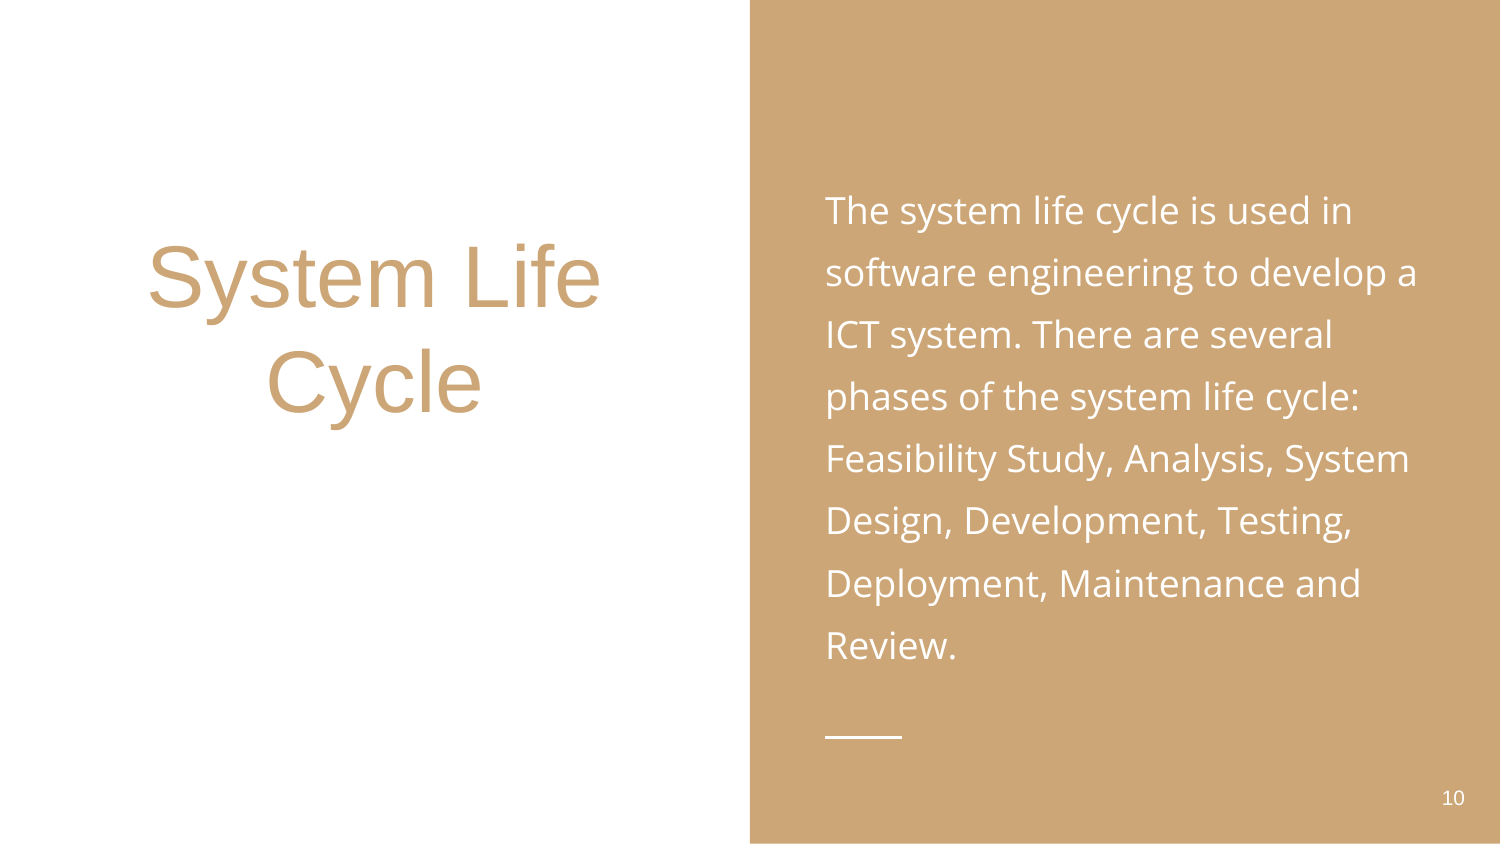

The system life cycle is used in software engineering to develop a ICT system. There are several phases of the system life cycle: Feasibility Study, Analysis, System Design, Development, Testing, Deployment, Maintenance and Review.
# System Life Cycle

10